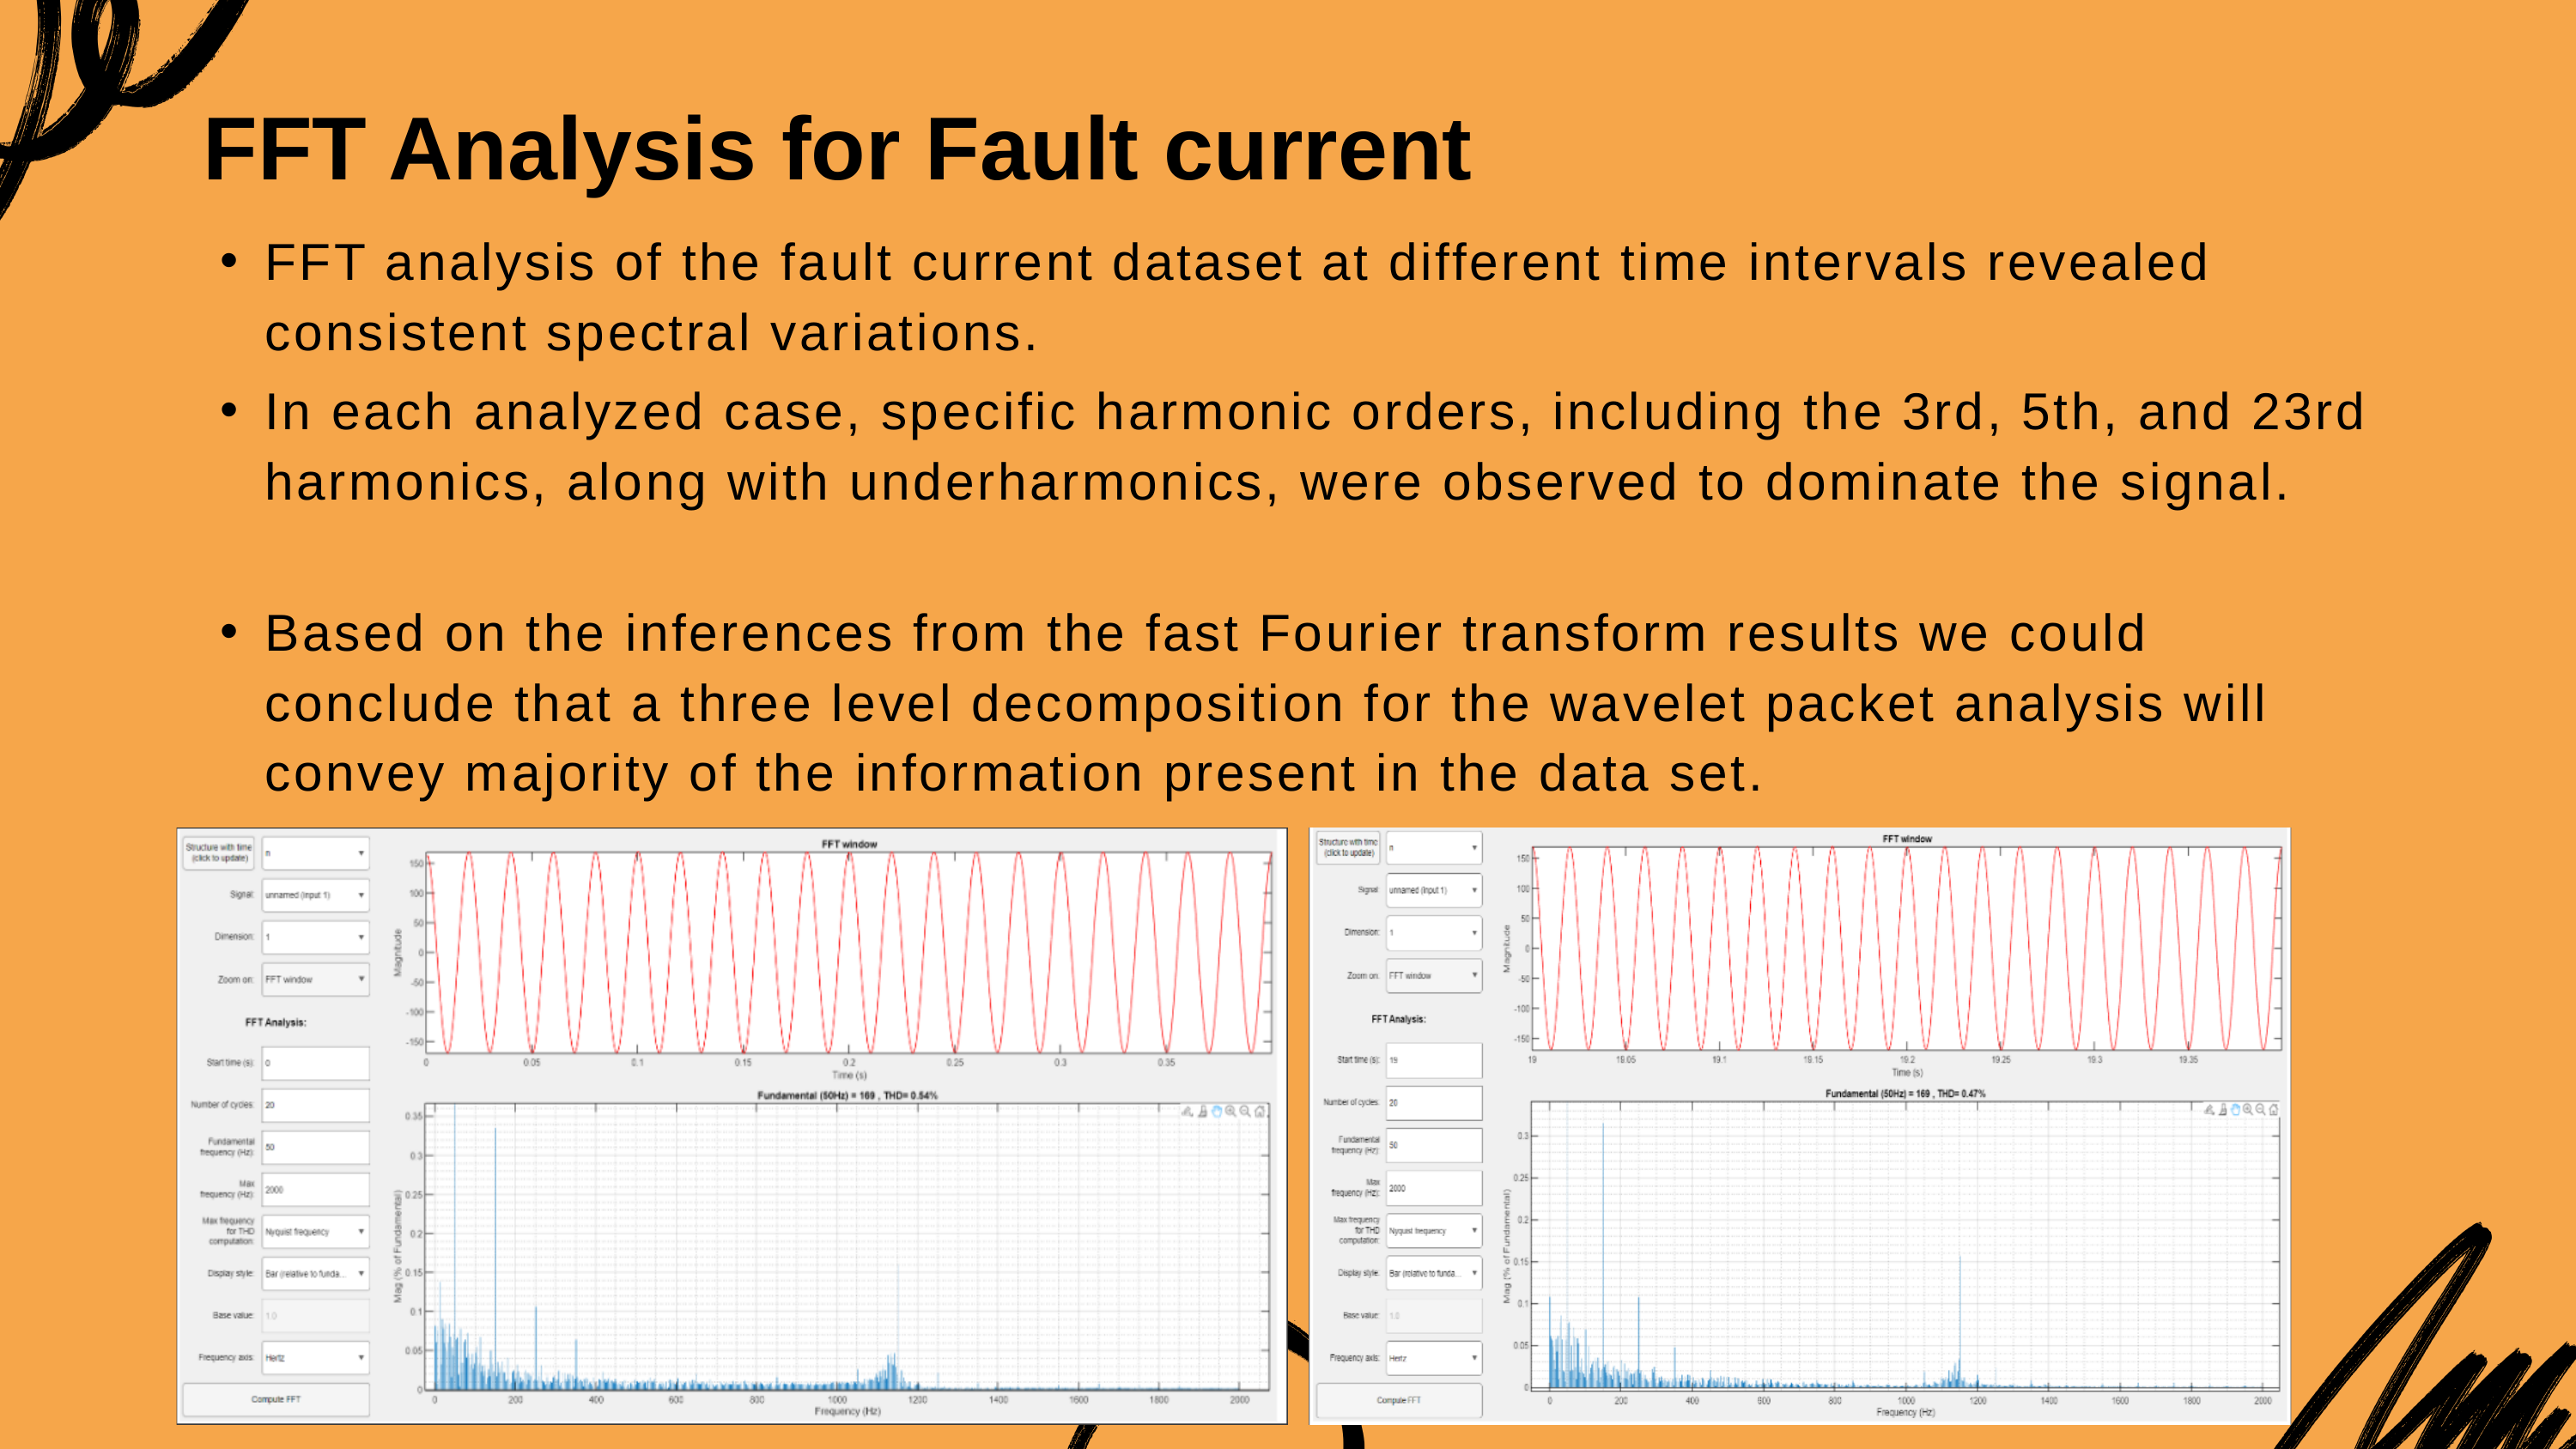

FFT Analysis for Fault current
FFT analysis of the fault current dataset at different time intervals revealed consistent spectral variations.
In each analyzed case, specific harmonic orders, including the 3rd, 5th, and 23rd harmonics, along with underharmonics, were observed to dominate the signal.
Based on the inferences from the fast Fourier transform results we could conclude that a three level decomposition for the wavelet packet analysis will convey majority of the information present in the data set.